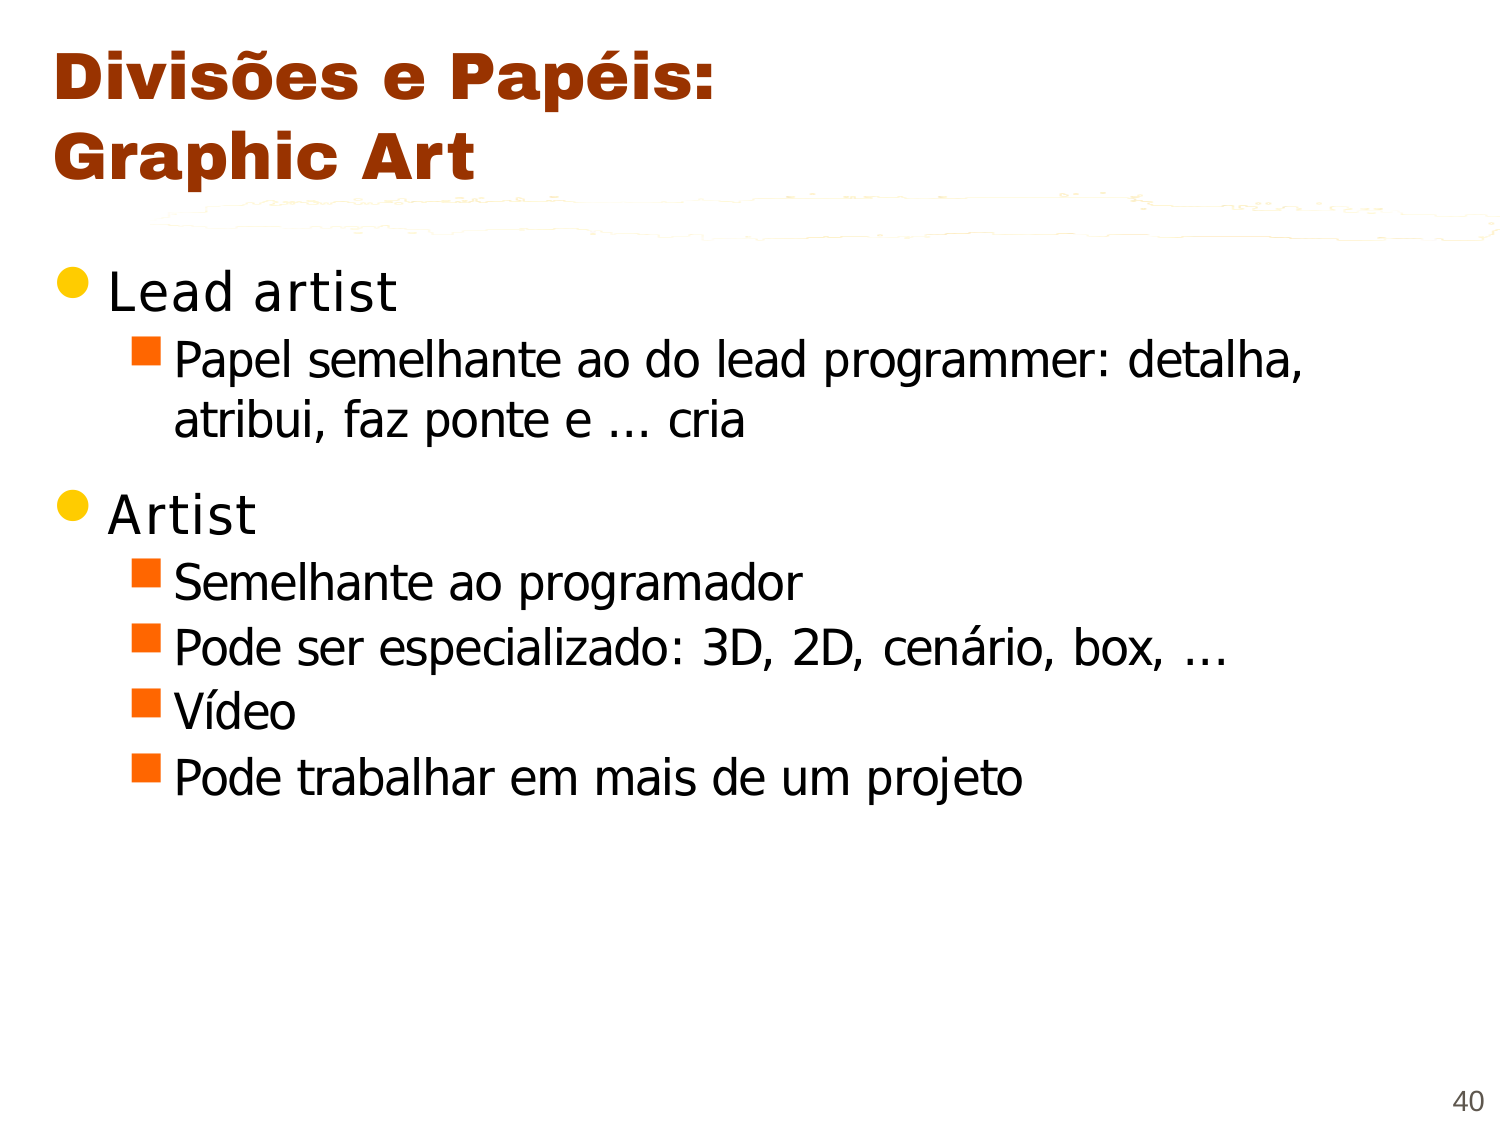

# Divisões e Papéis: Graphic Art
Lead artist
Papel semelhante ao do lead programmer: detalha, atribui, faz ponte e ... cria
Artist
Semelhante ao programador
Pode ser especializado: 3D, 2D, cenário, box, ...
Vídeo
Pode trabalhar em mais de um projeto
40